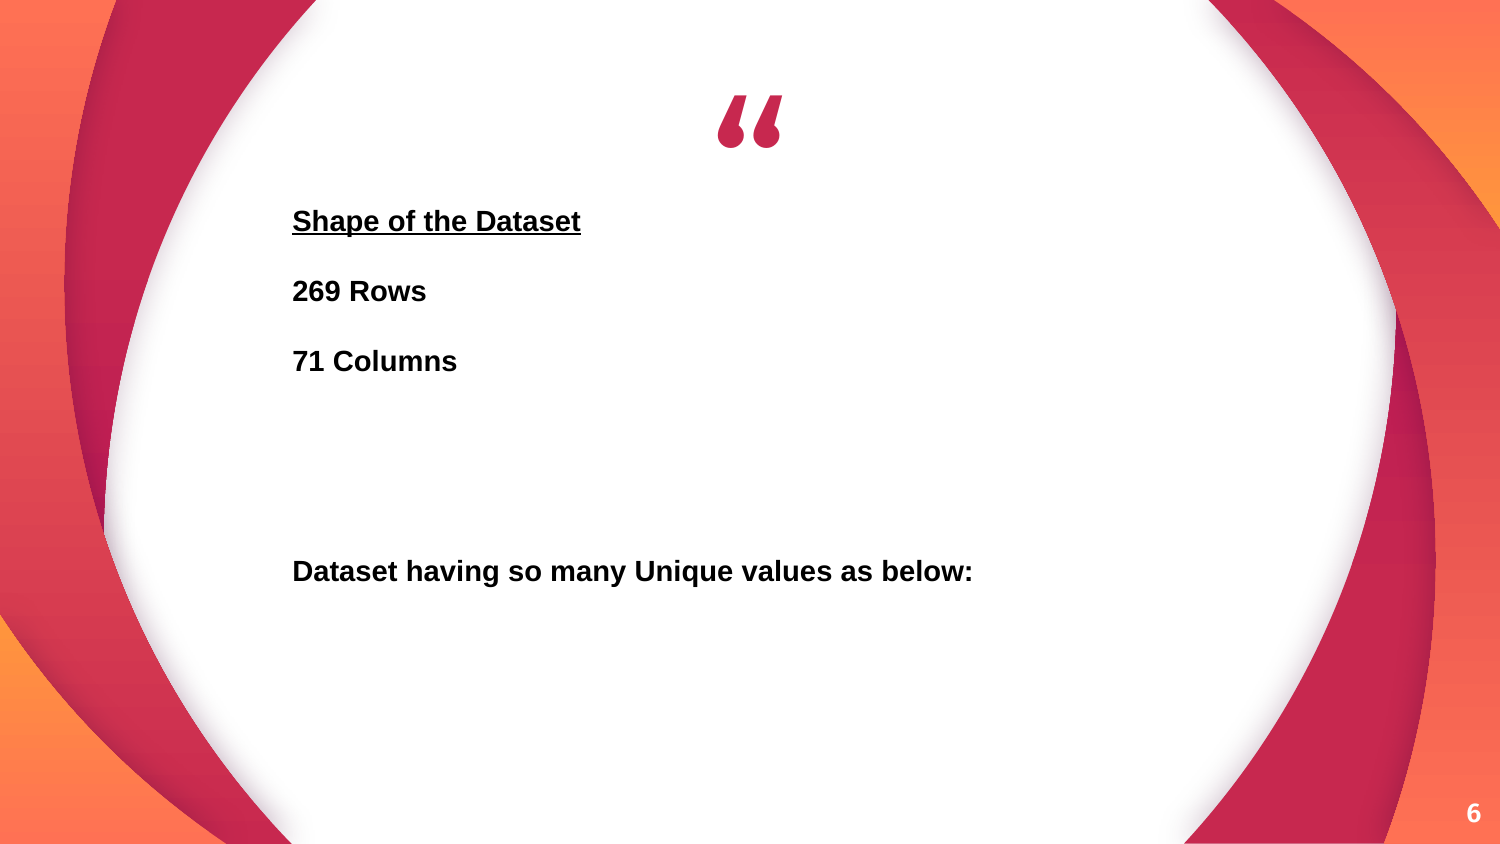

Shape of the Dataset

269 Rows

71 Columns

Dataset having so many Unique values as below:

6